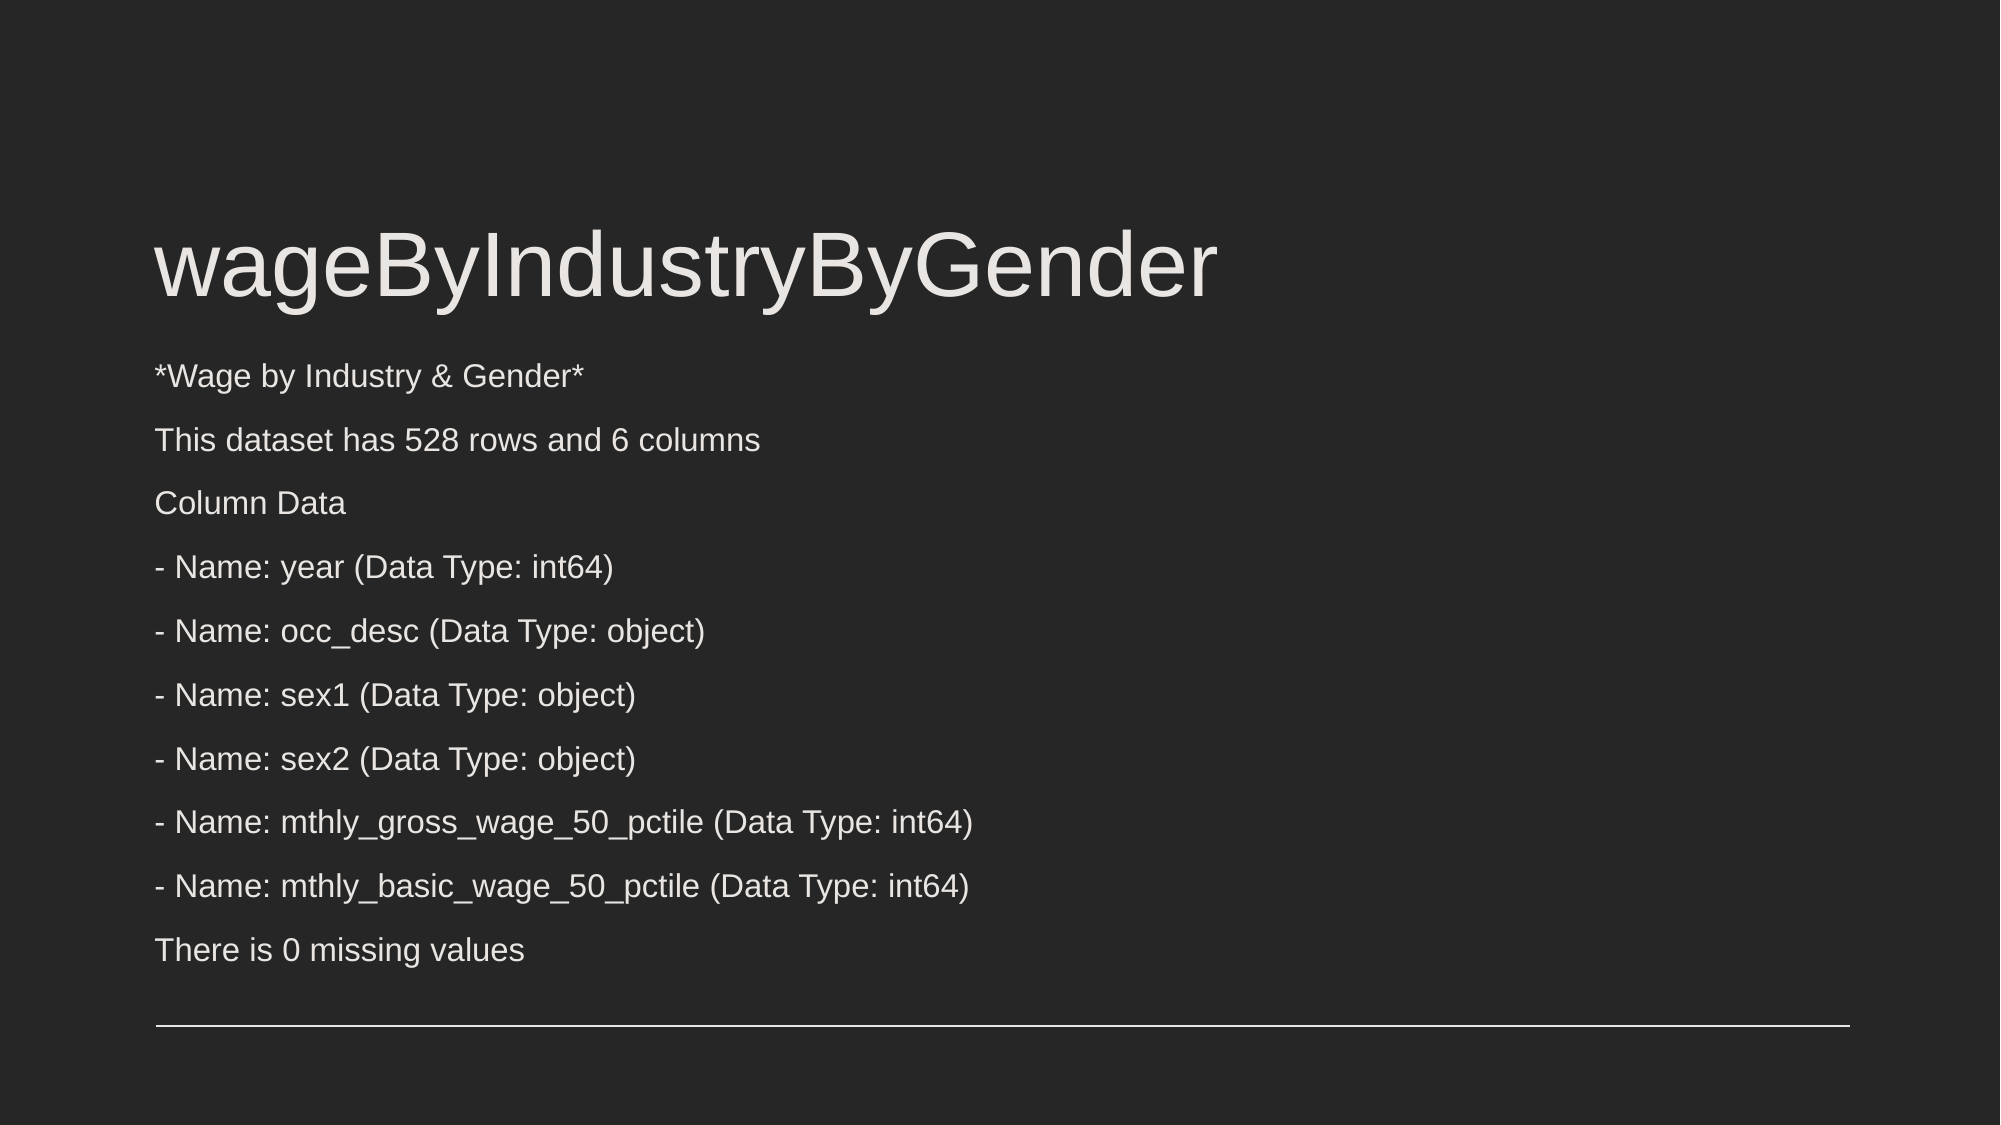

# wageByIndustryByGender
*Wage by Industry & Gender*
This dataset has 528 rows and 6 columns
Column Data
- Name: year (Data Type: int64)
- Name: occ_desc (Data Type: object)
- Name: sex1 (Data Type: object)
- Name: sex2 (Data Type: object)
- Name: mthly_gross_wage_50_pctile (Data Type: int64)
- Name: mthly_basic_wage_50_pctile (Data Type: int64)
There is 0 missing values